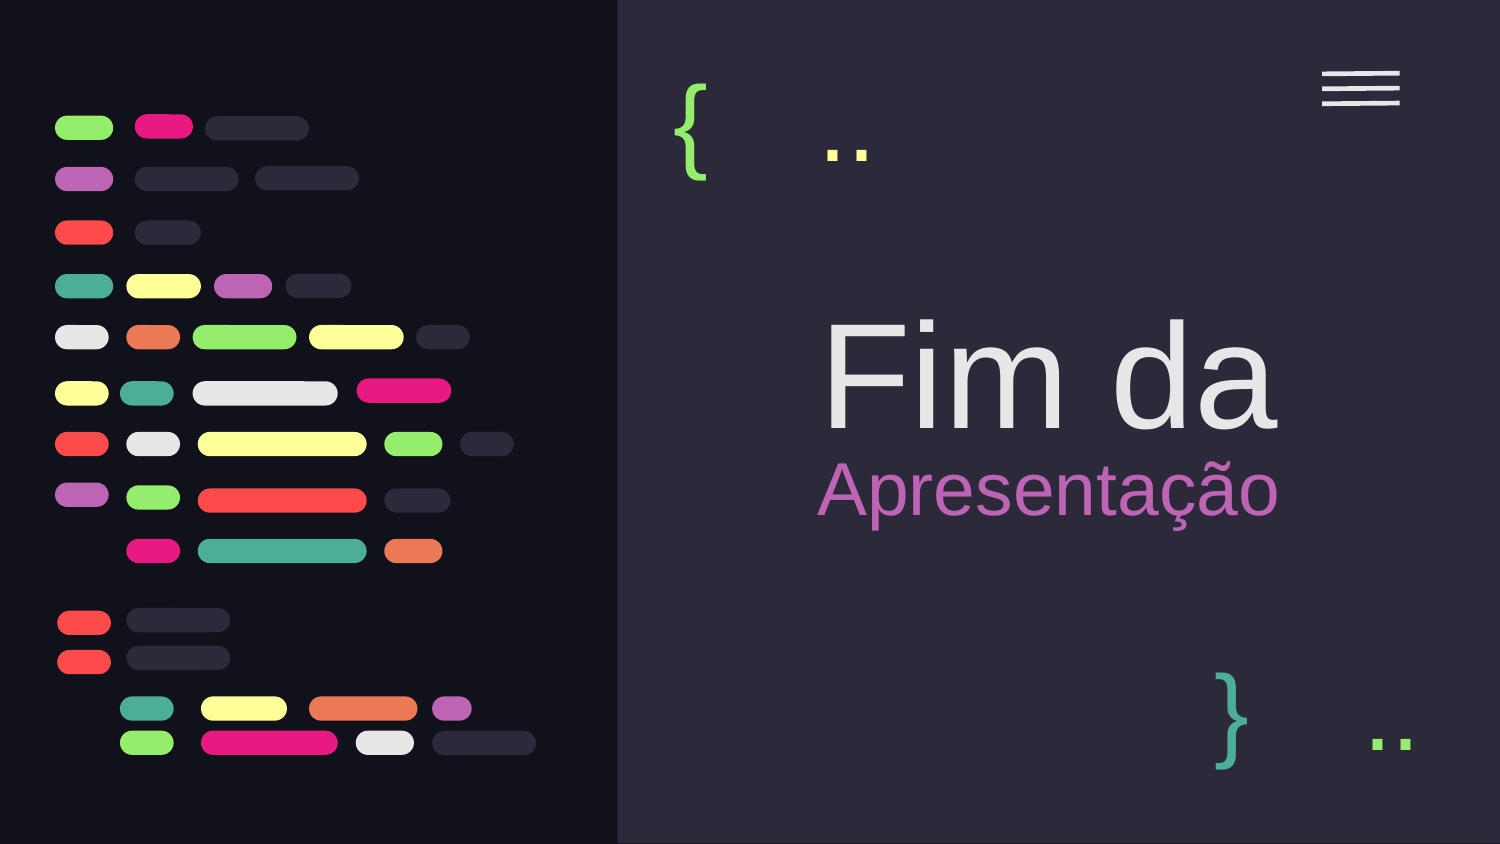

{
..

# Fim da Apresentação
}
..